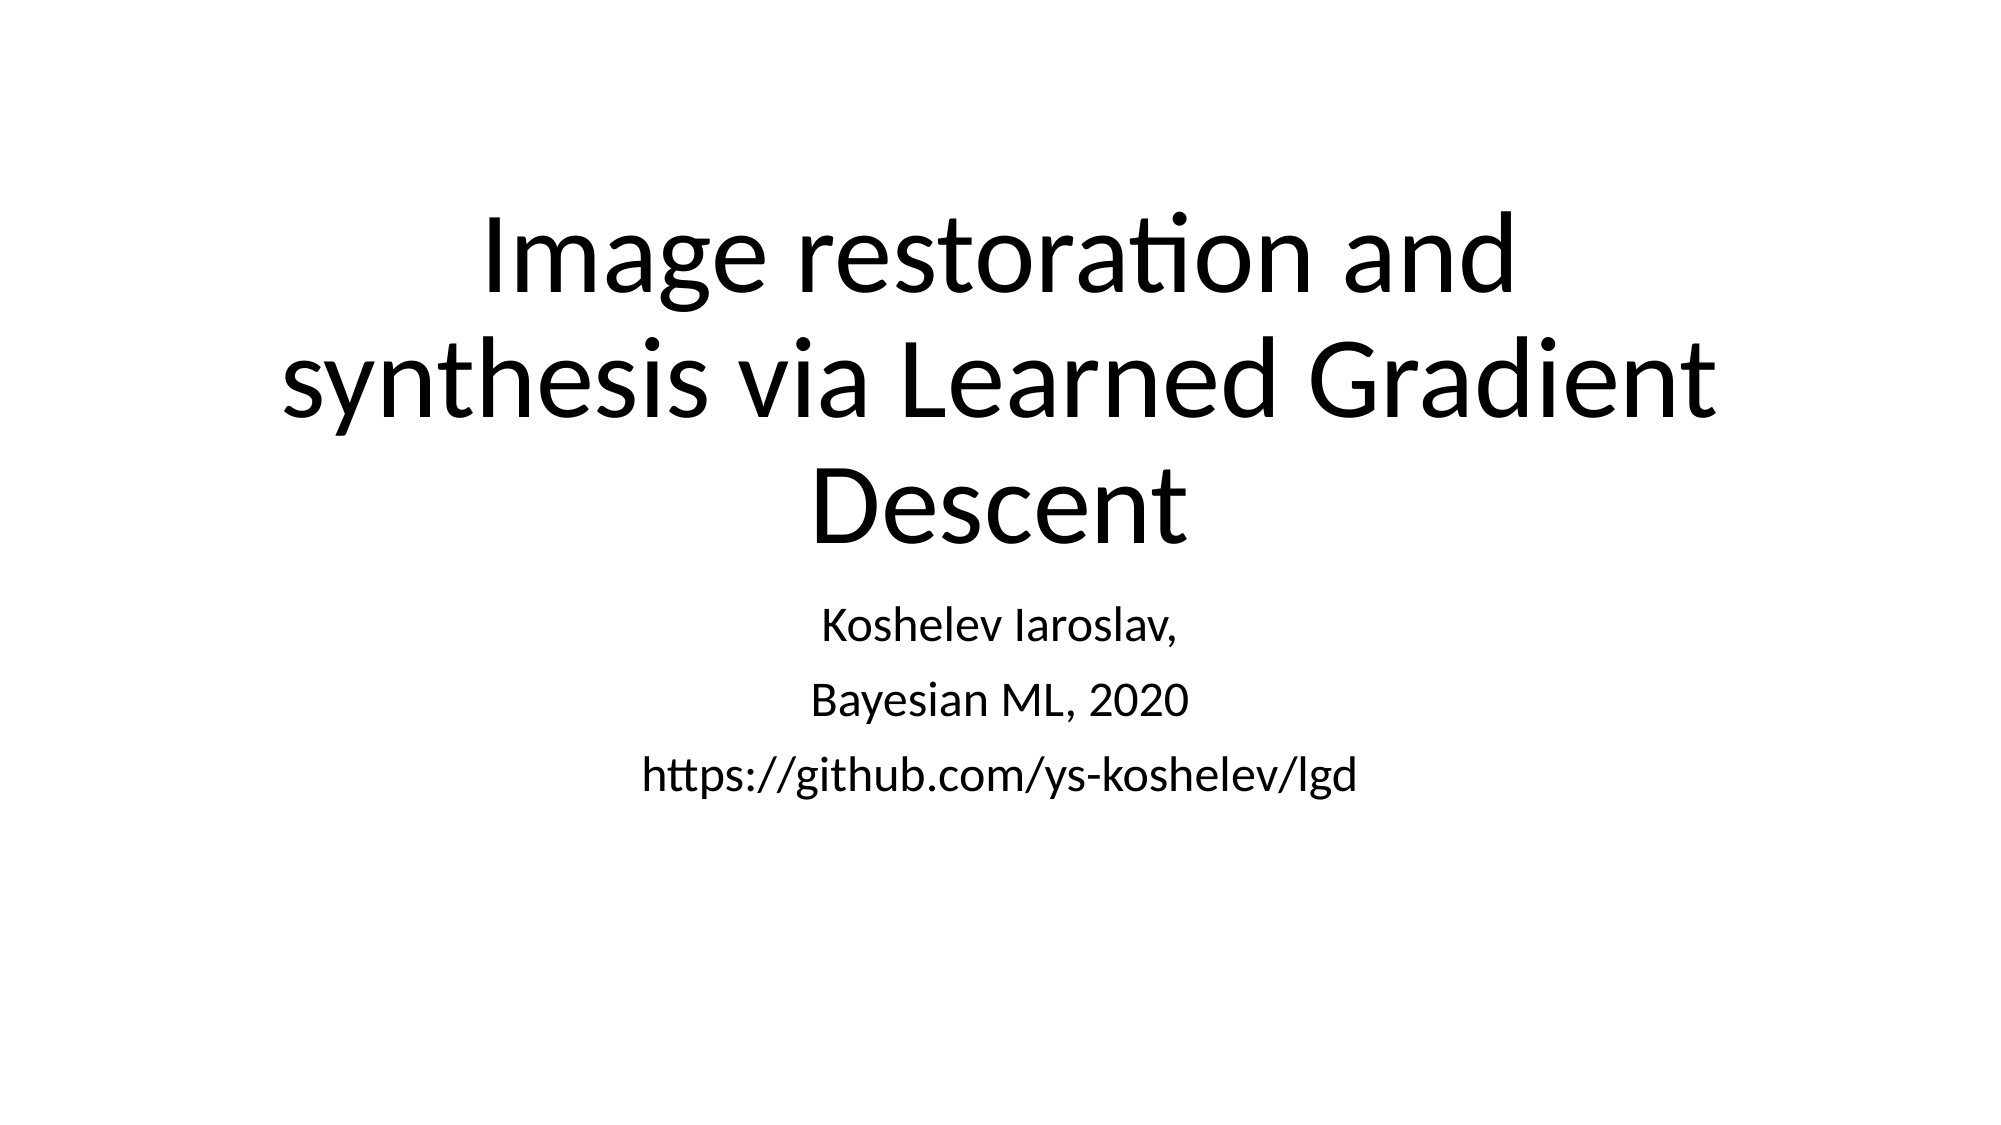

# Image restoration and synthesis via Learned Gradient Descent
Koshelev Iaroslav,
Bayesian ML, 2020
https://github.com/ys-koshelev/lgd